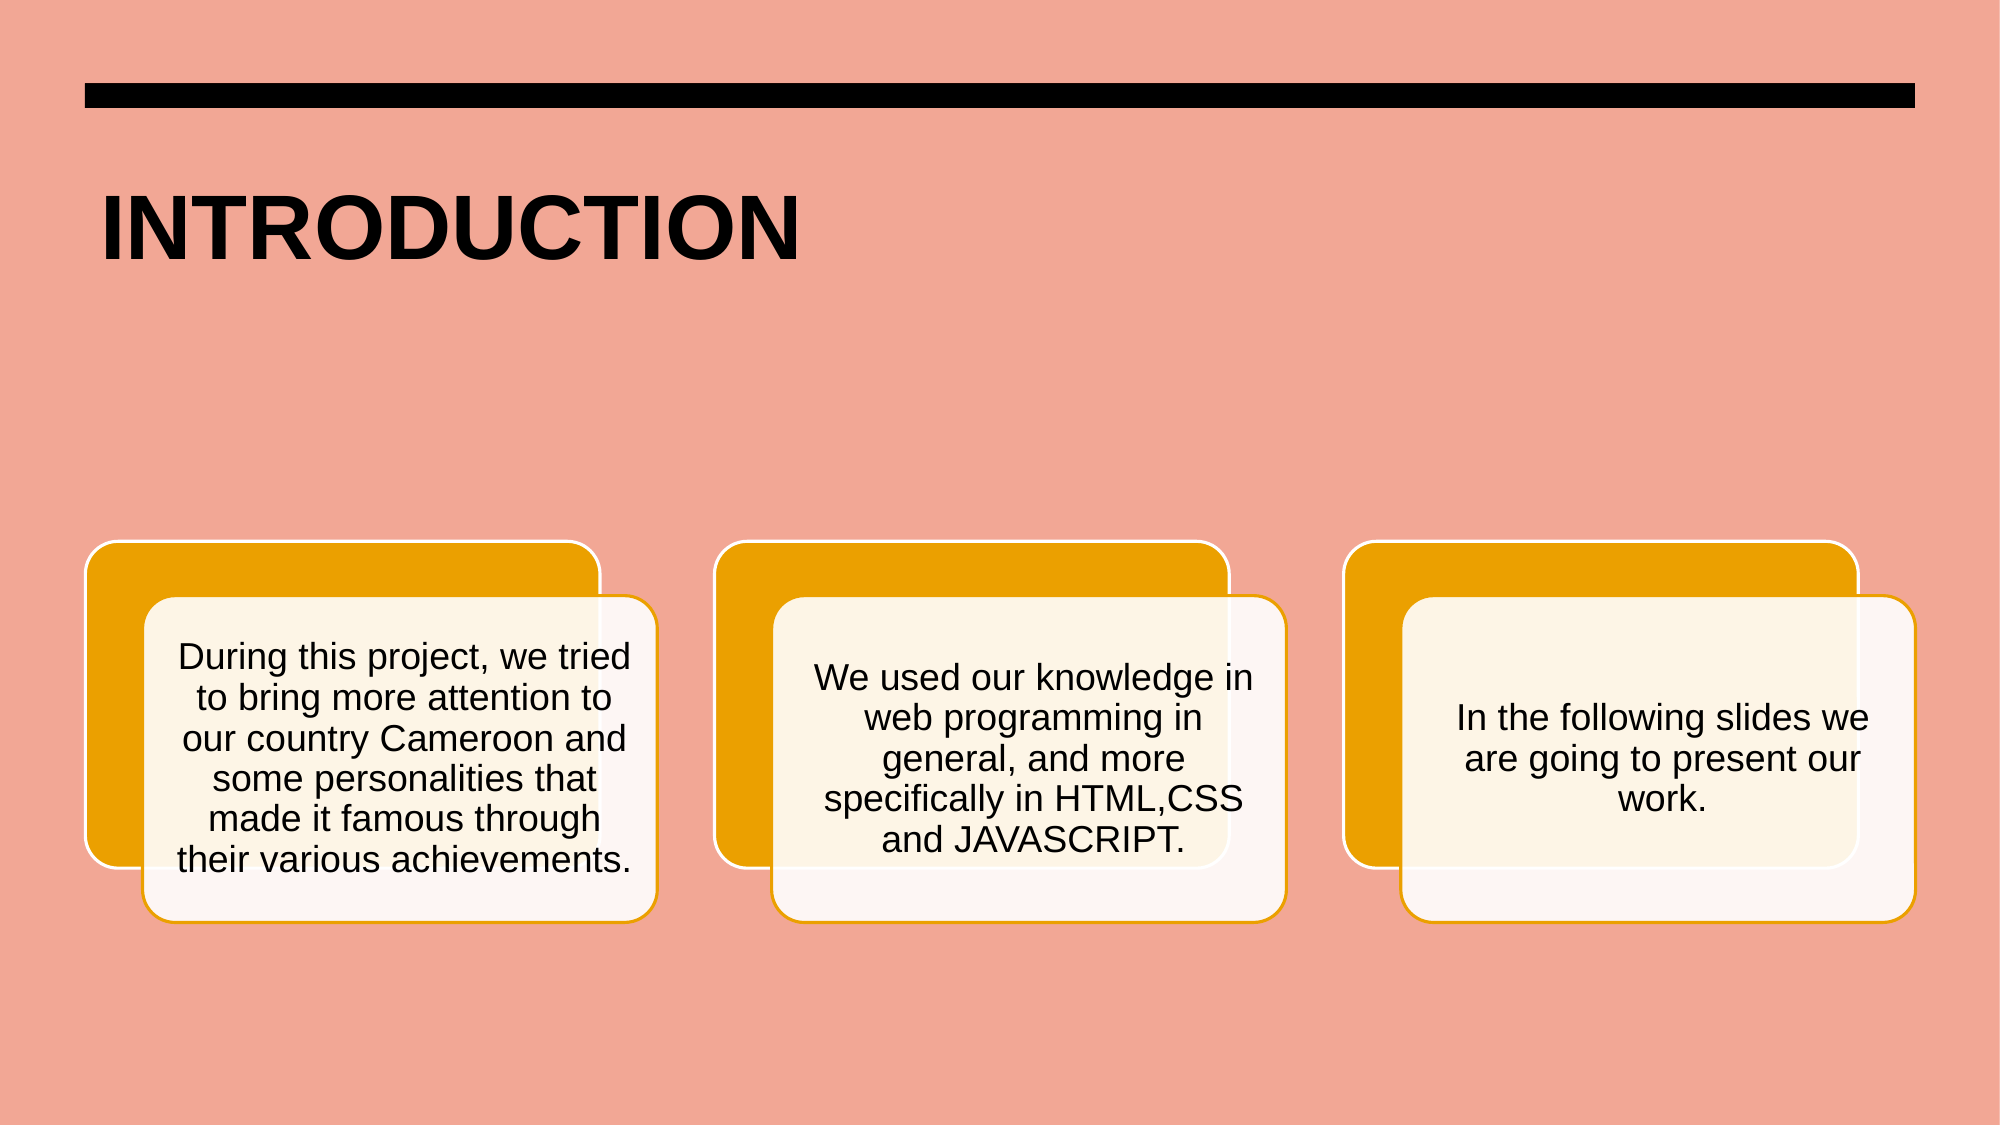

# INTRODUCTION
During this project, we tried to bring more attention to our country Cameroon and some personalities that made it famous through their various achievements.
We used our knowledge in web programming in general, and more specifically in HTML,CSS and JAVASCRIPT.
In the following slides we are going to present our work.